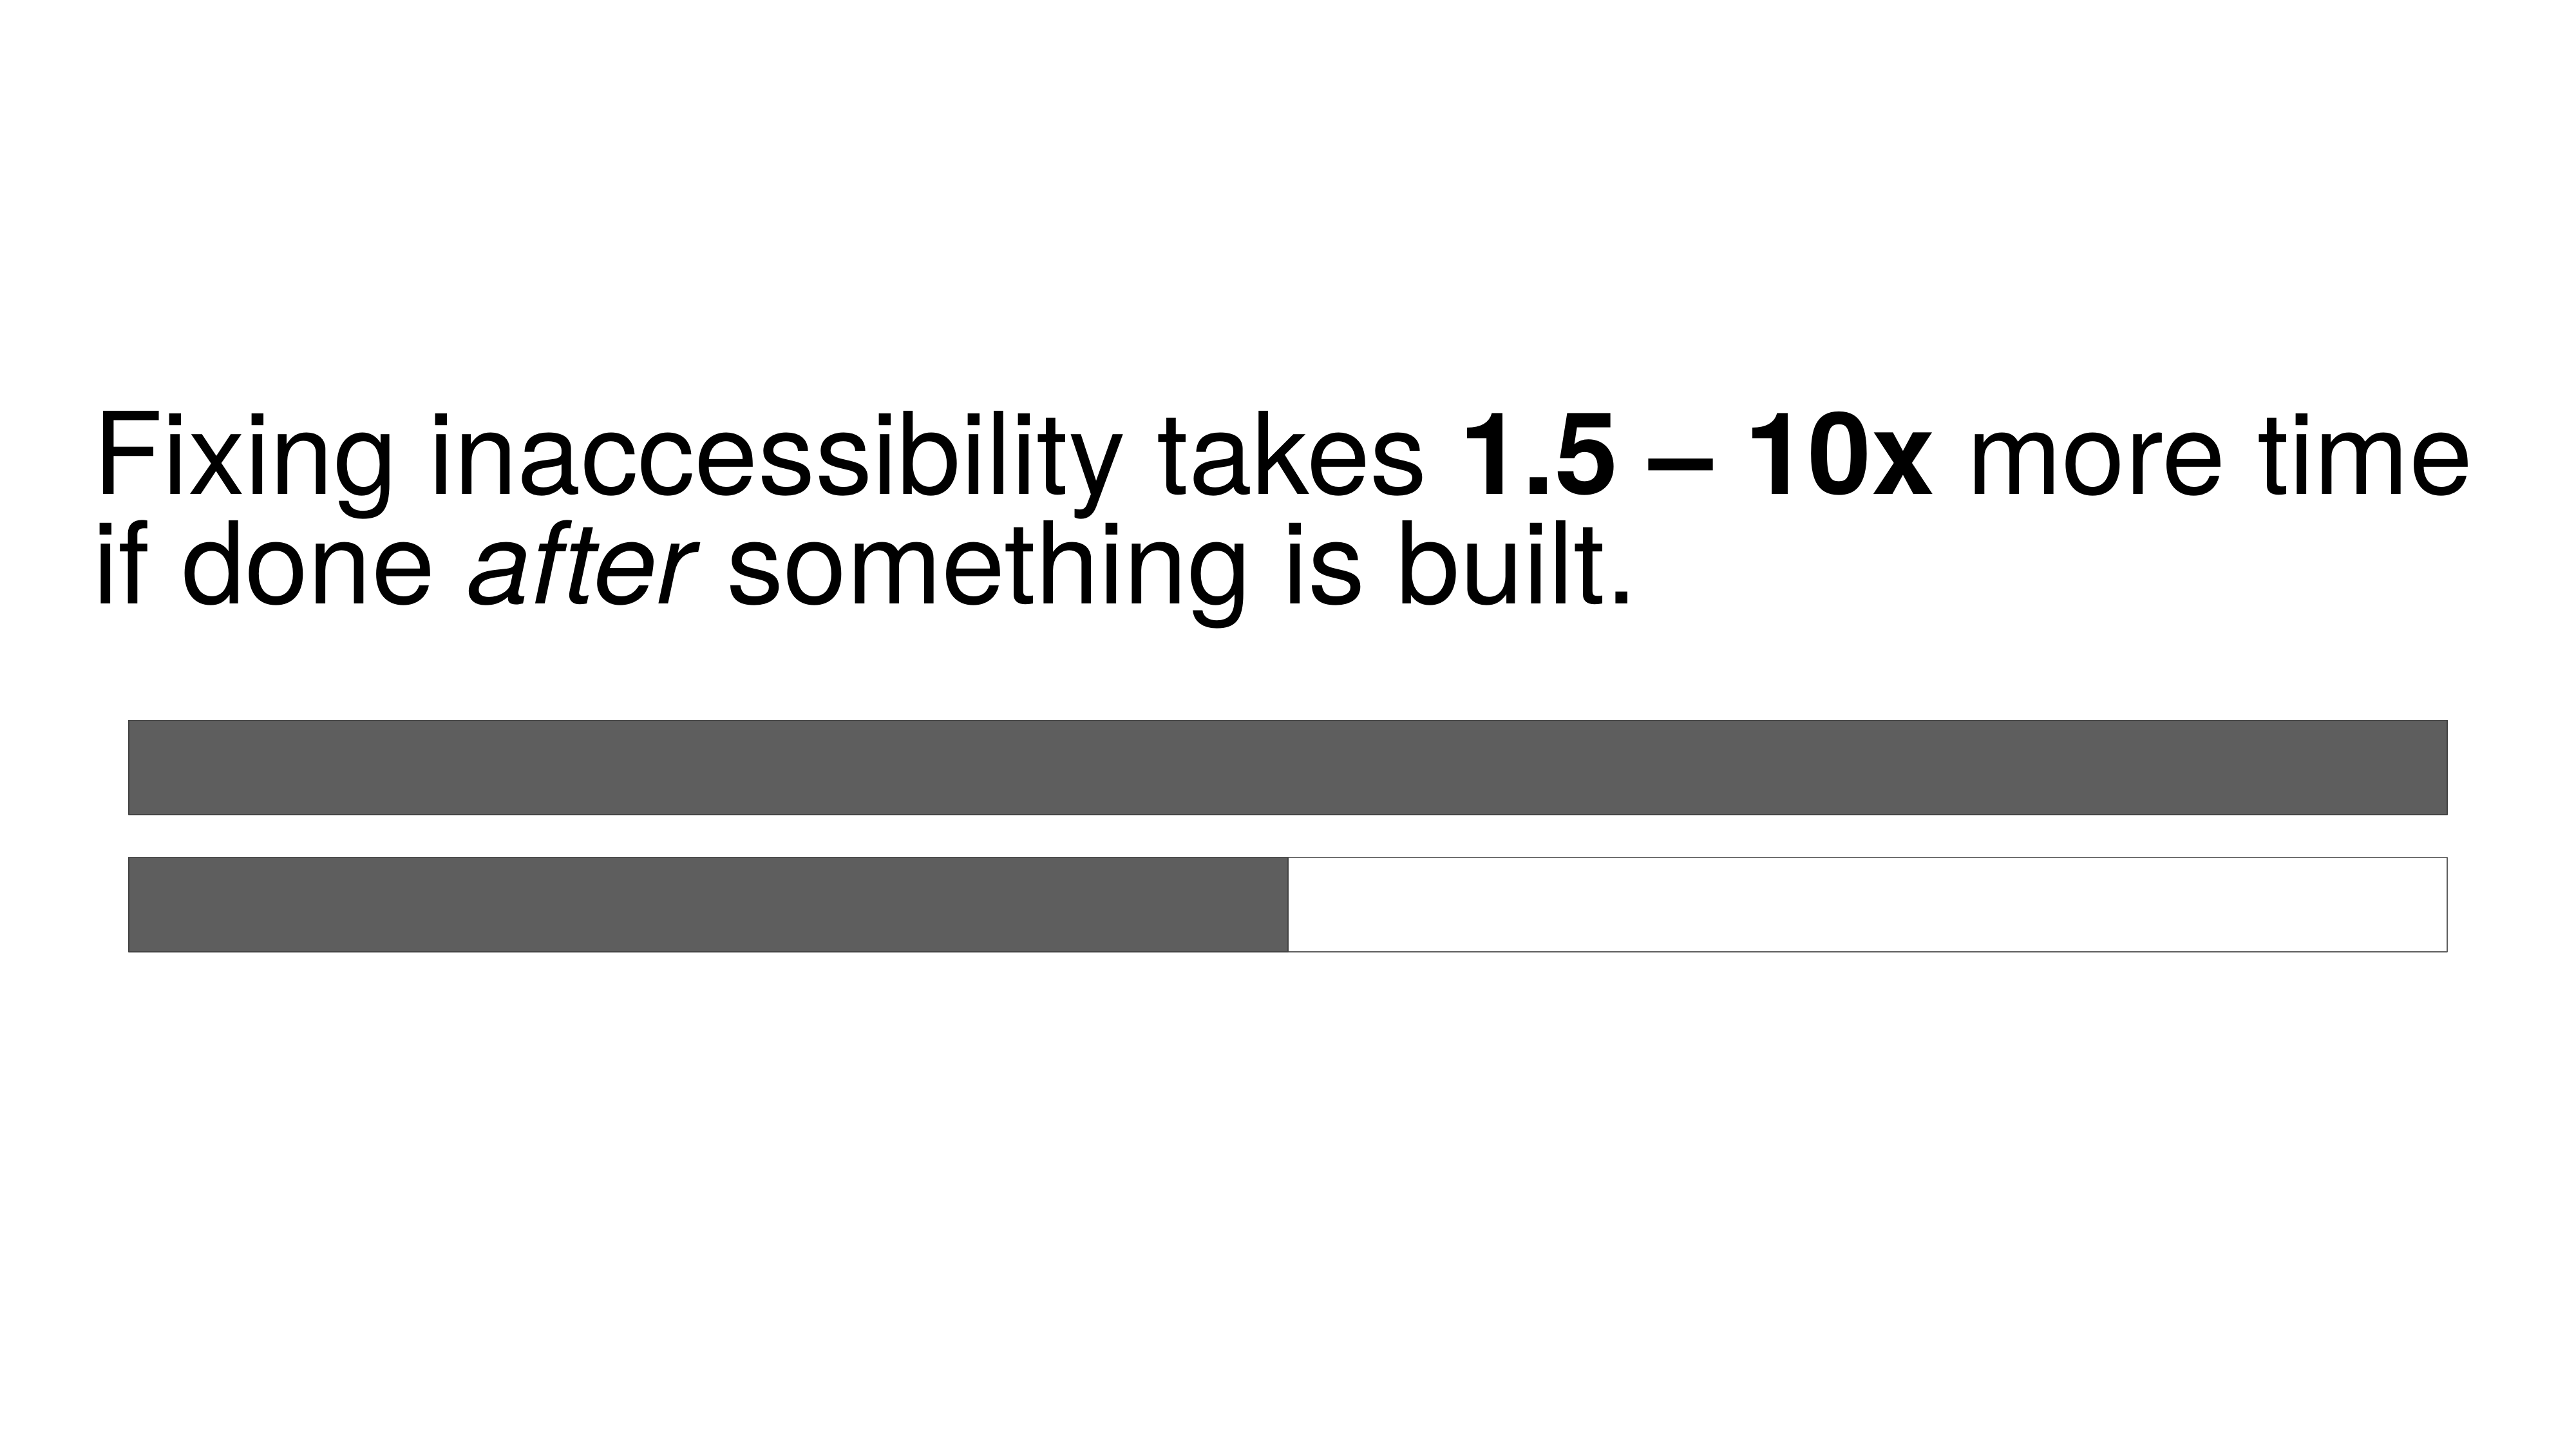

# Fixing inaccessibility takes 1.5 – 10x more time if done after something is built.